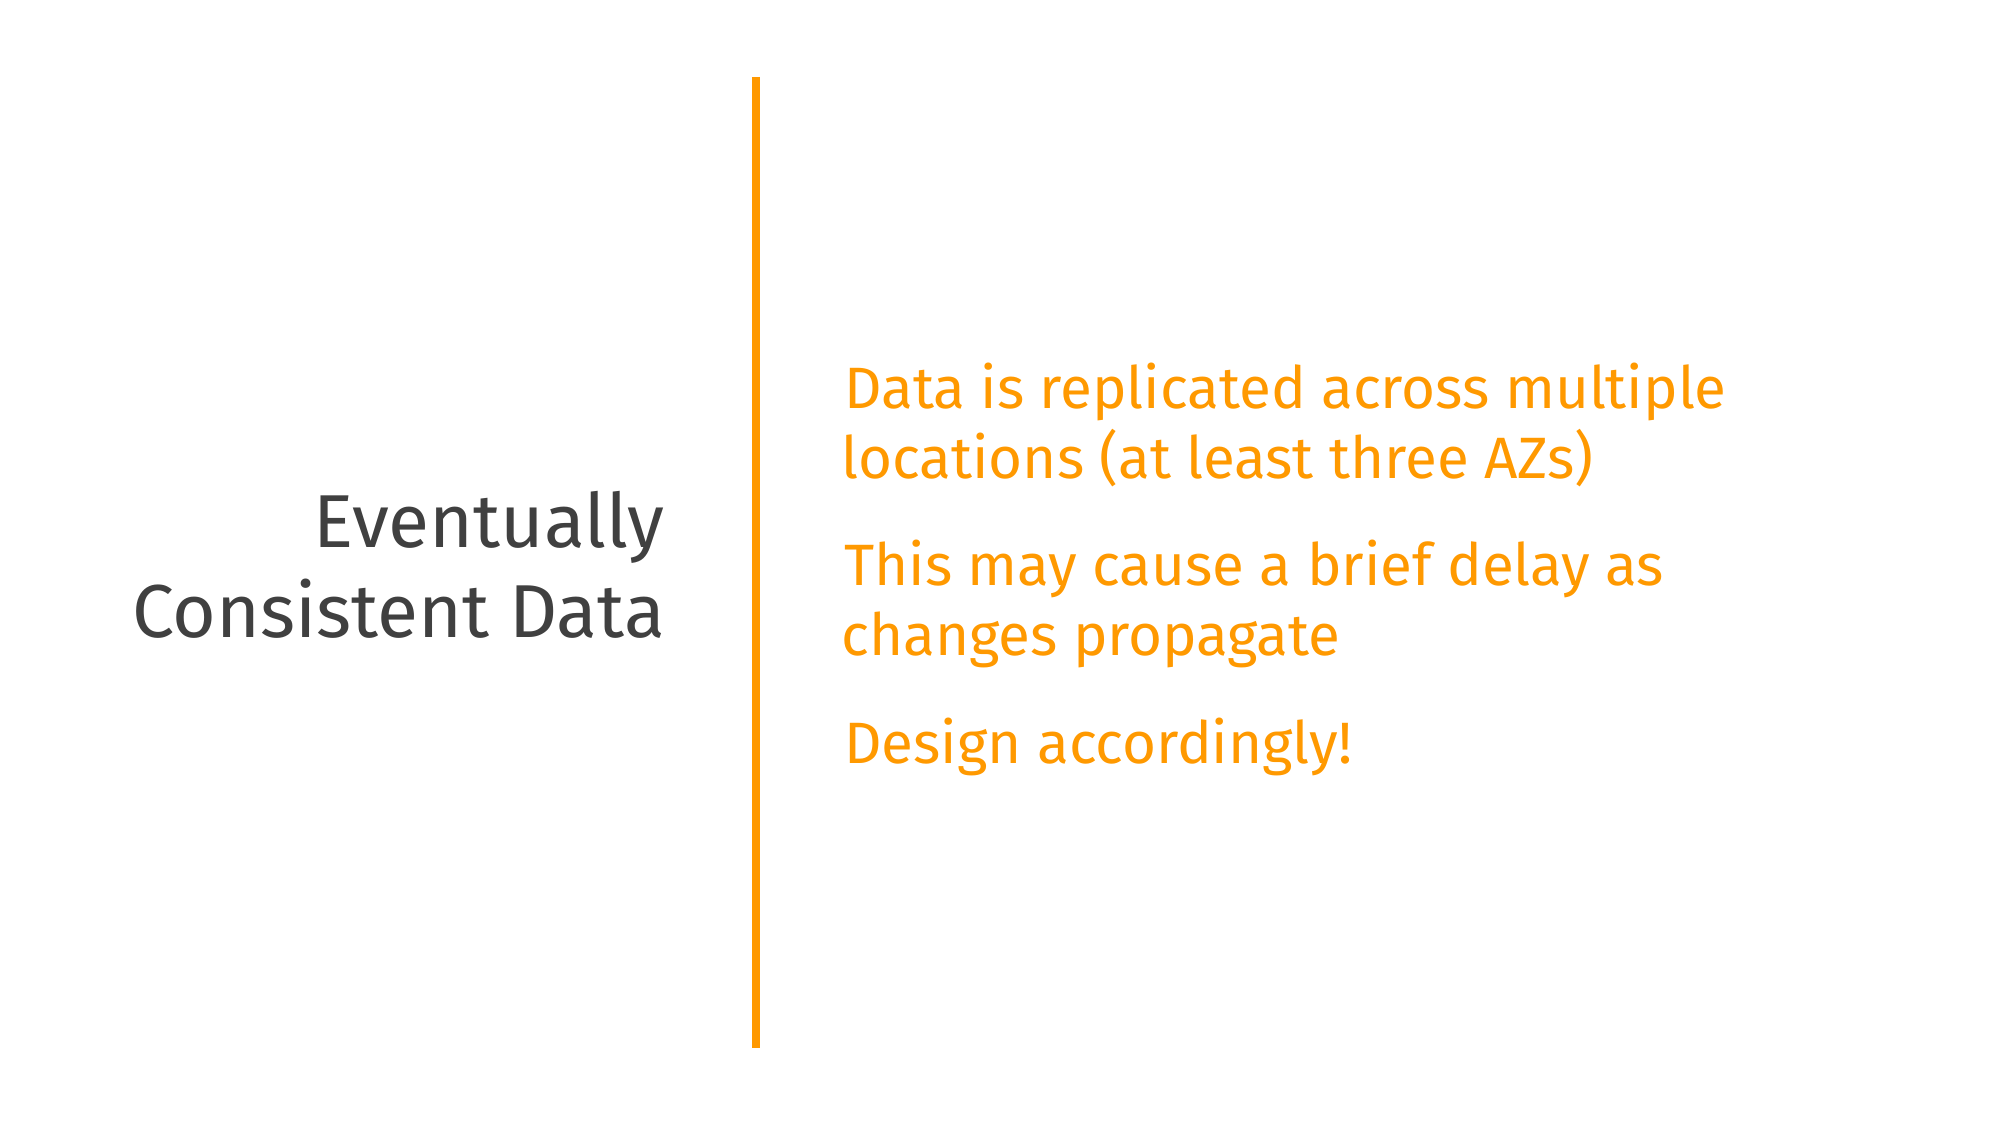

Eventually Consistent Data
Data is replicated across multiple locations (at least three AZs)
This may cause a brief delay as changes propagate
Design accordingly!